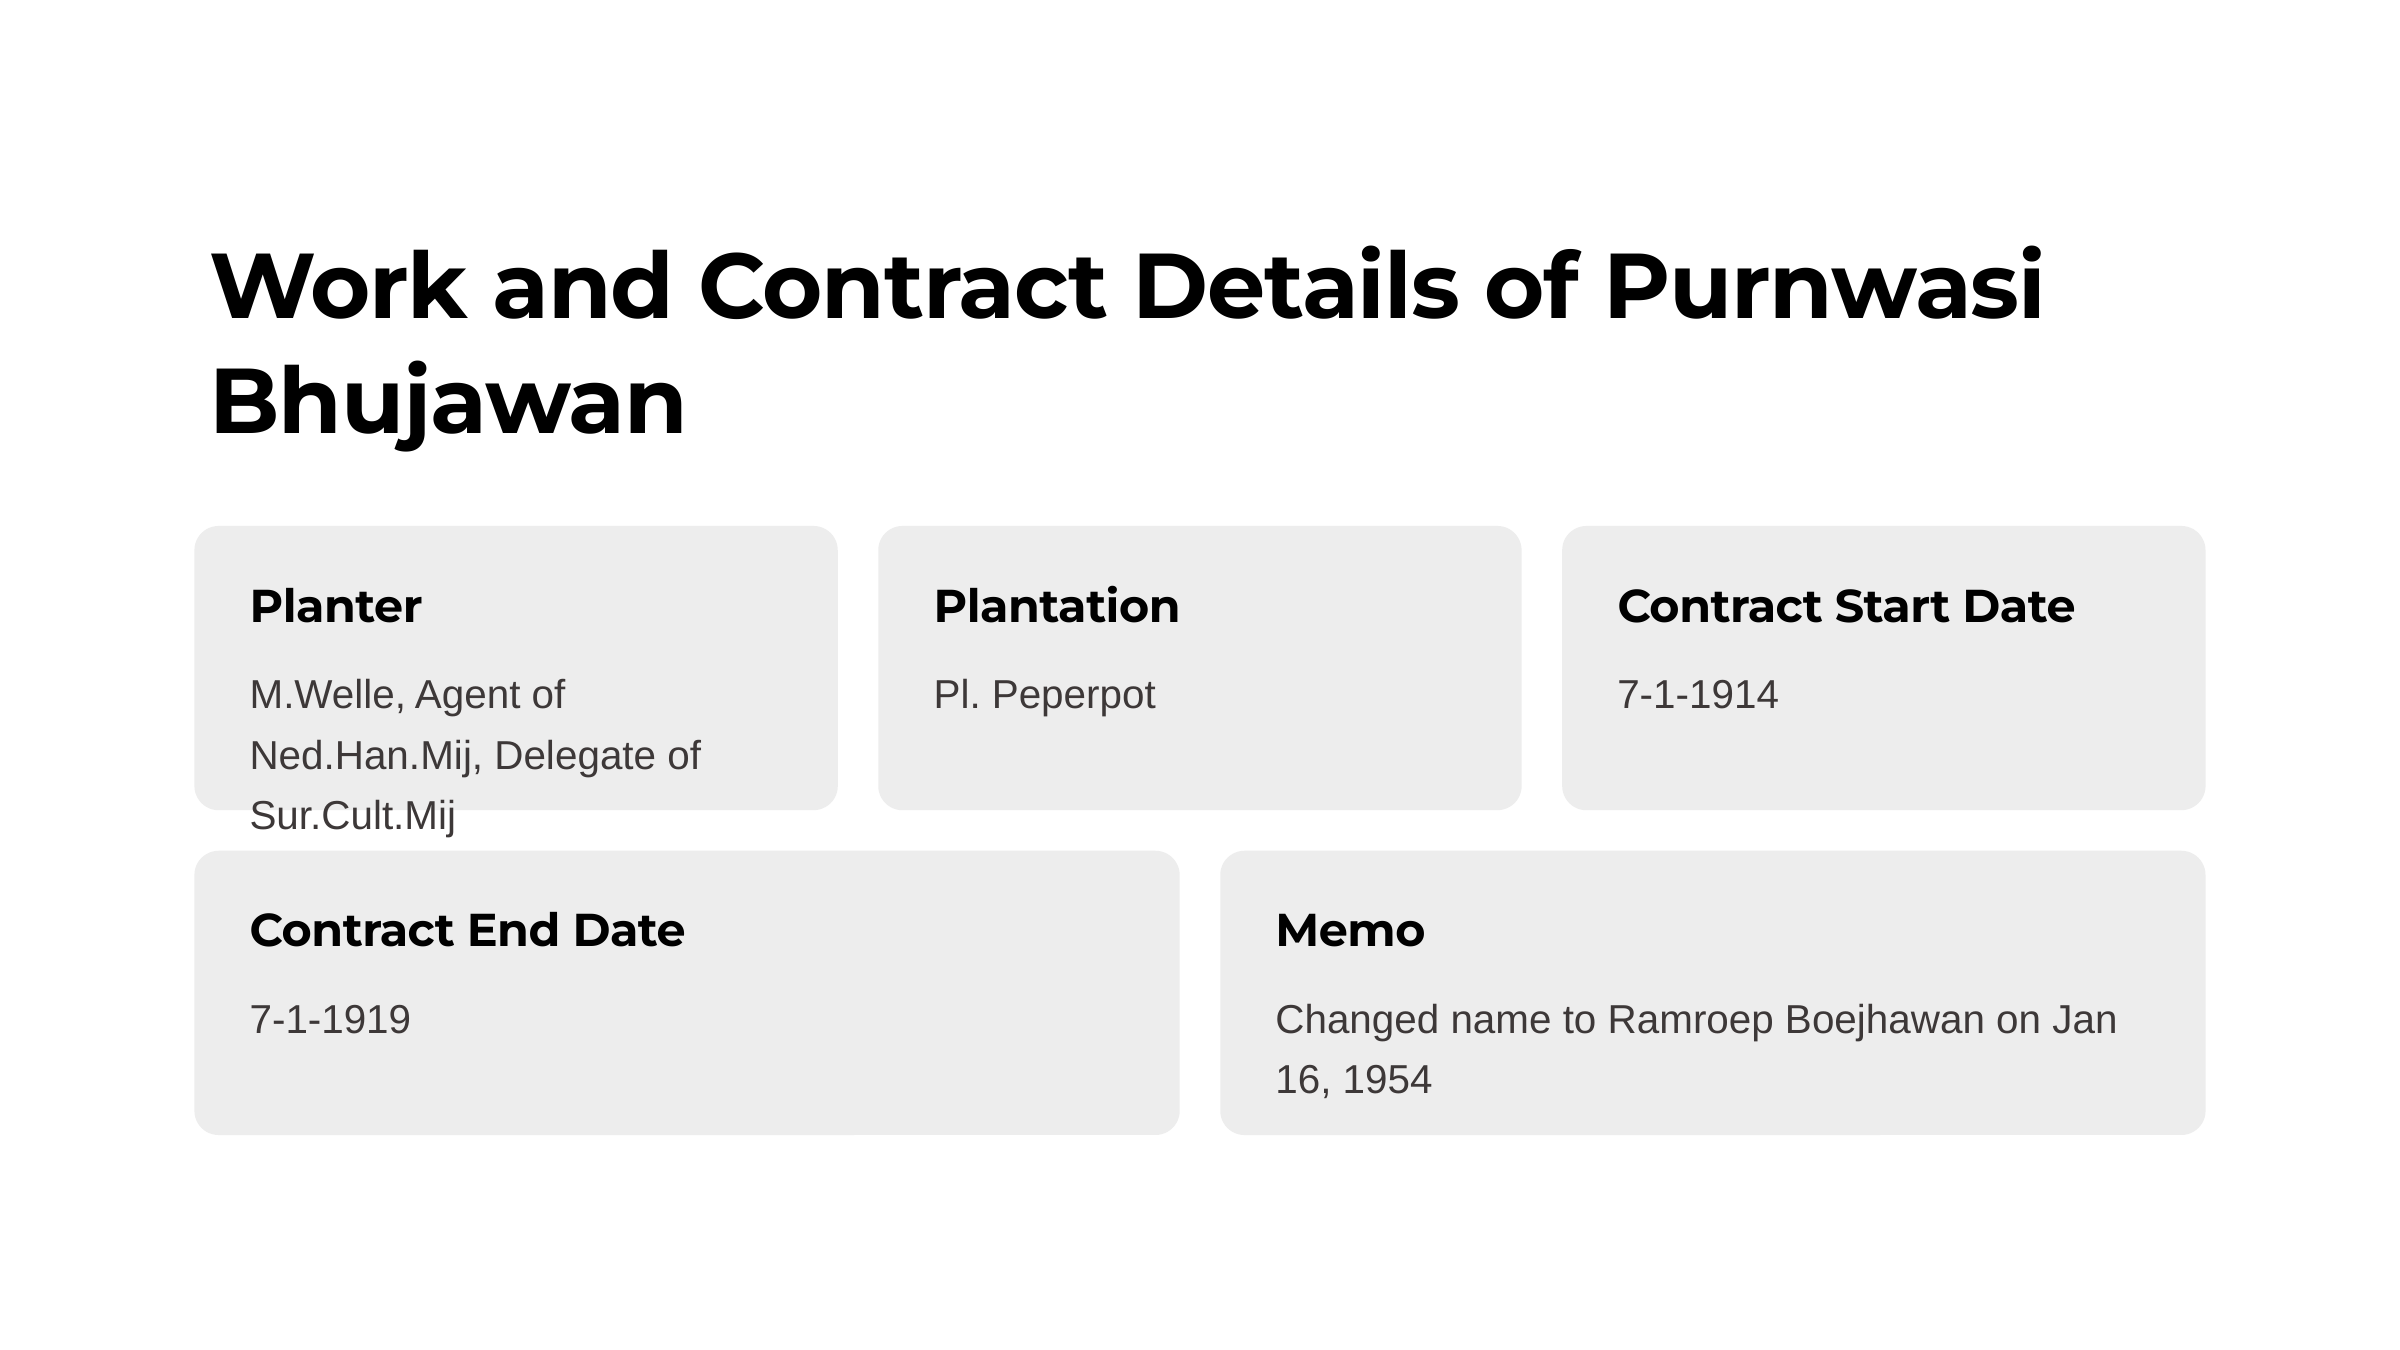

Work and Contract Details of Purnwasi Bhujawan

Planter
Plantation
Contract Start Date
M.Welle, Agent of Ned.Han.Mij, Delegate of Sur.Cult.Mij
Pl. Peperpot
7-1-1914

Contract End Date
Memo
7-1-1919
Changed name to Ramroep Boejhawan on Jan 16, 1954